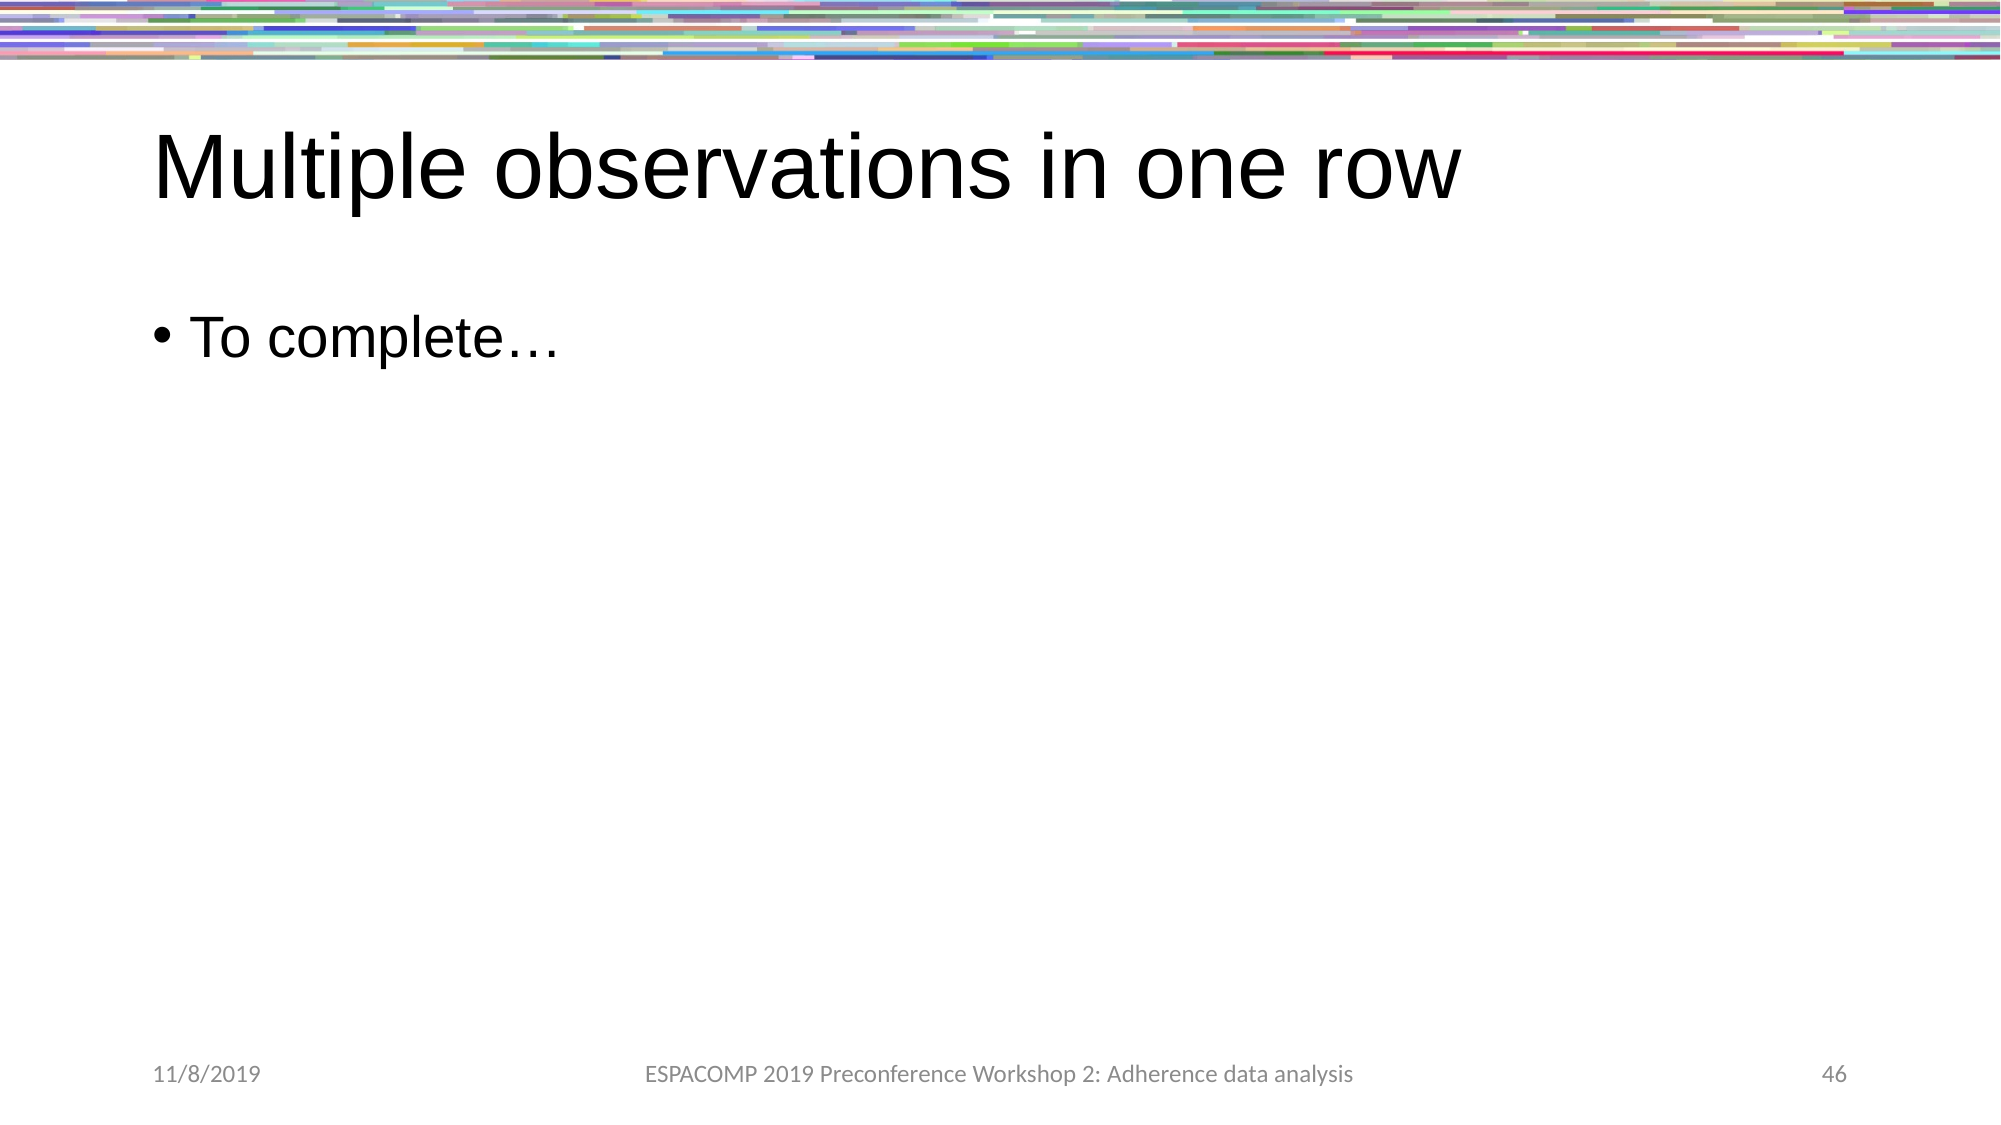

# Multiple observations in one row
To complete…
11/8/2019
ESPACOMP 2019 Preconference Workshop 2: Adherence data analysis
46